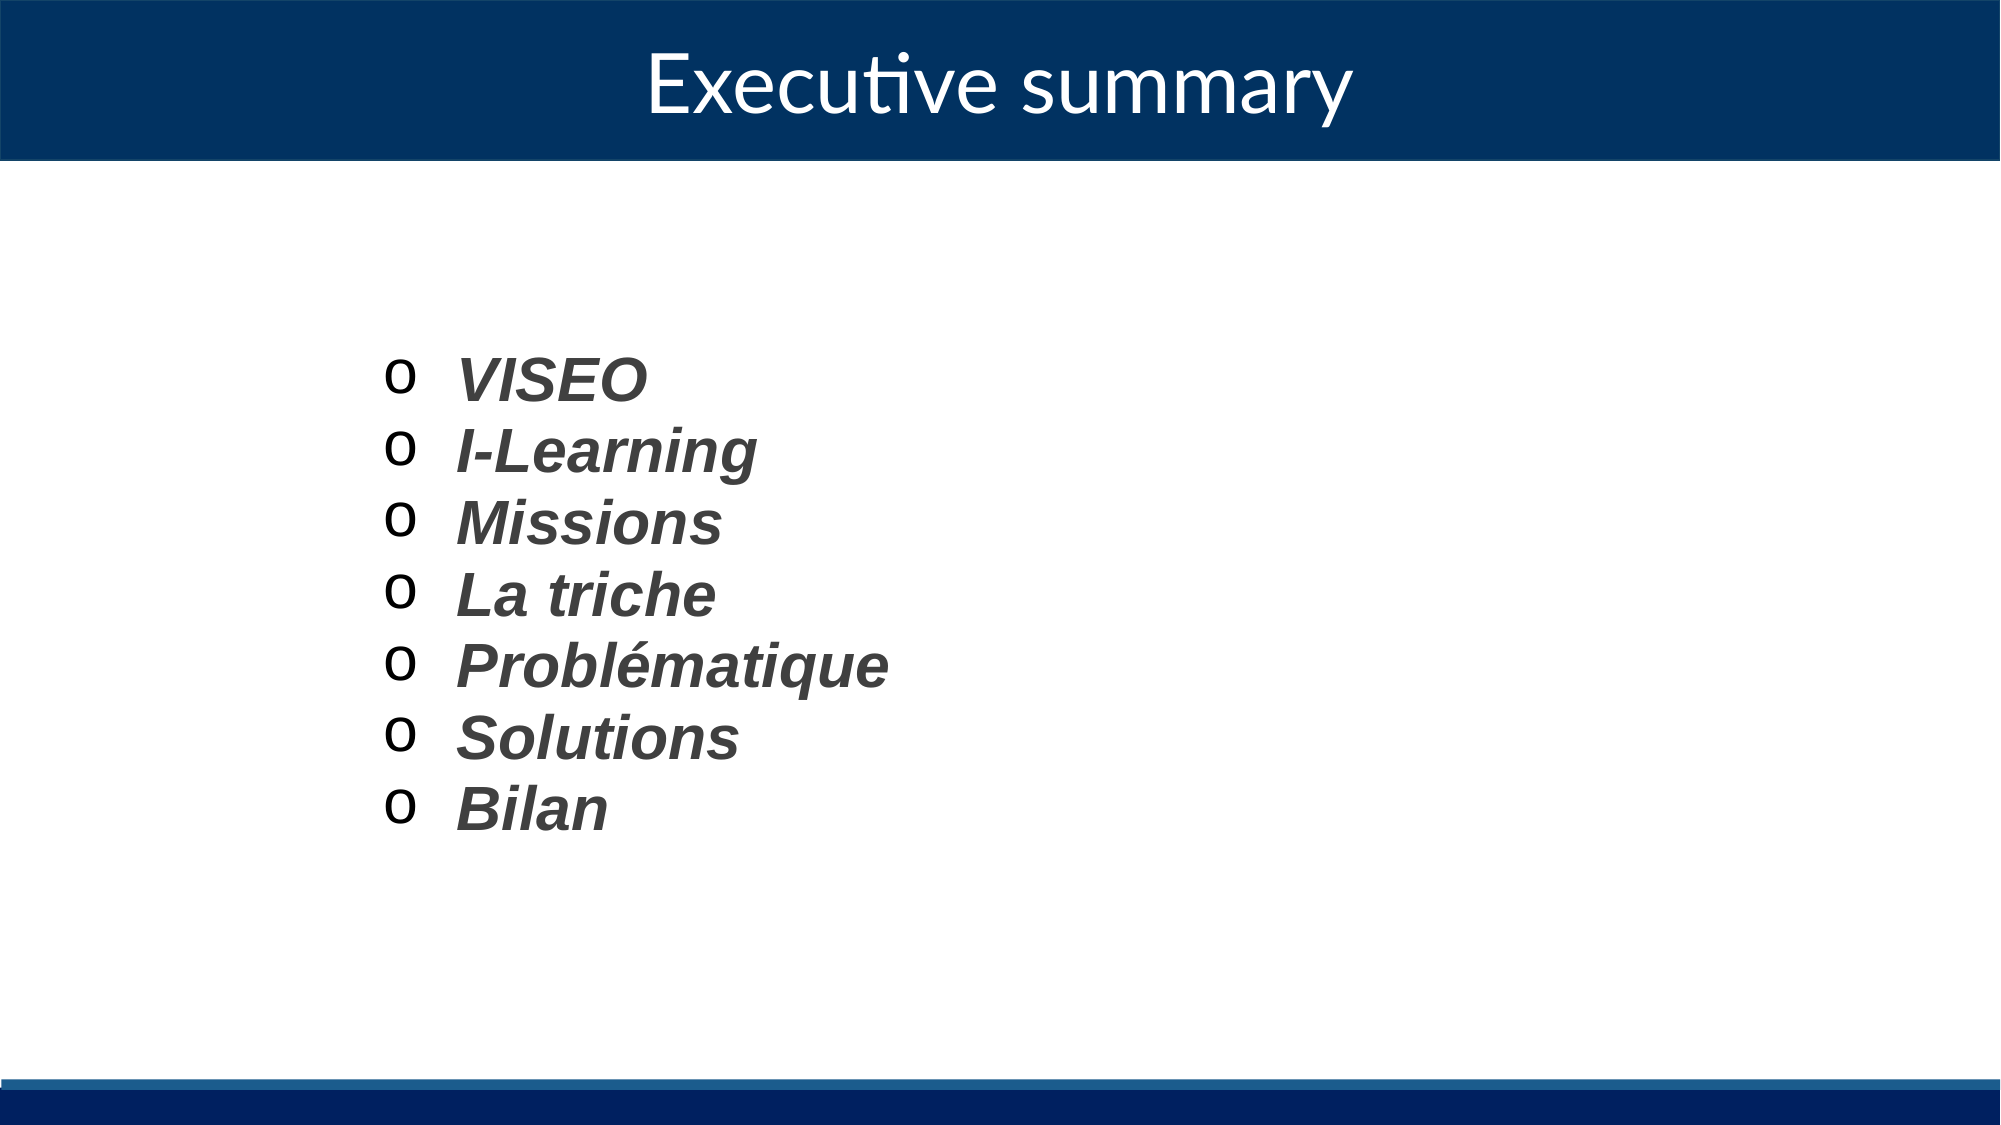

/
Executive summary
# Sommaire
VISEO
I-Learning
Missions
La triche
Problématique
Solutions
Bilan